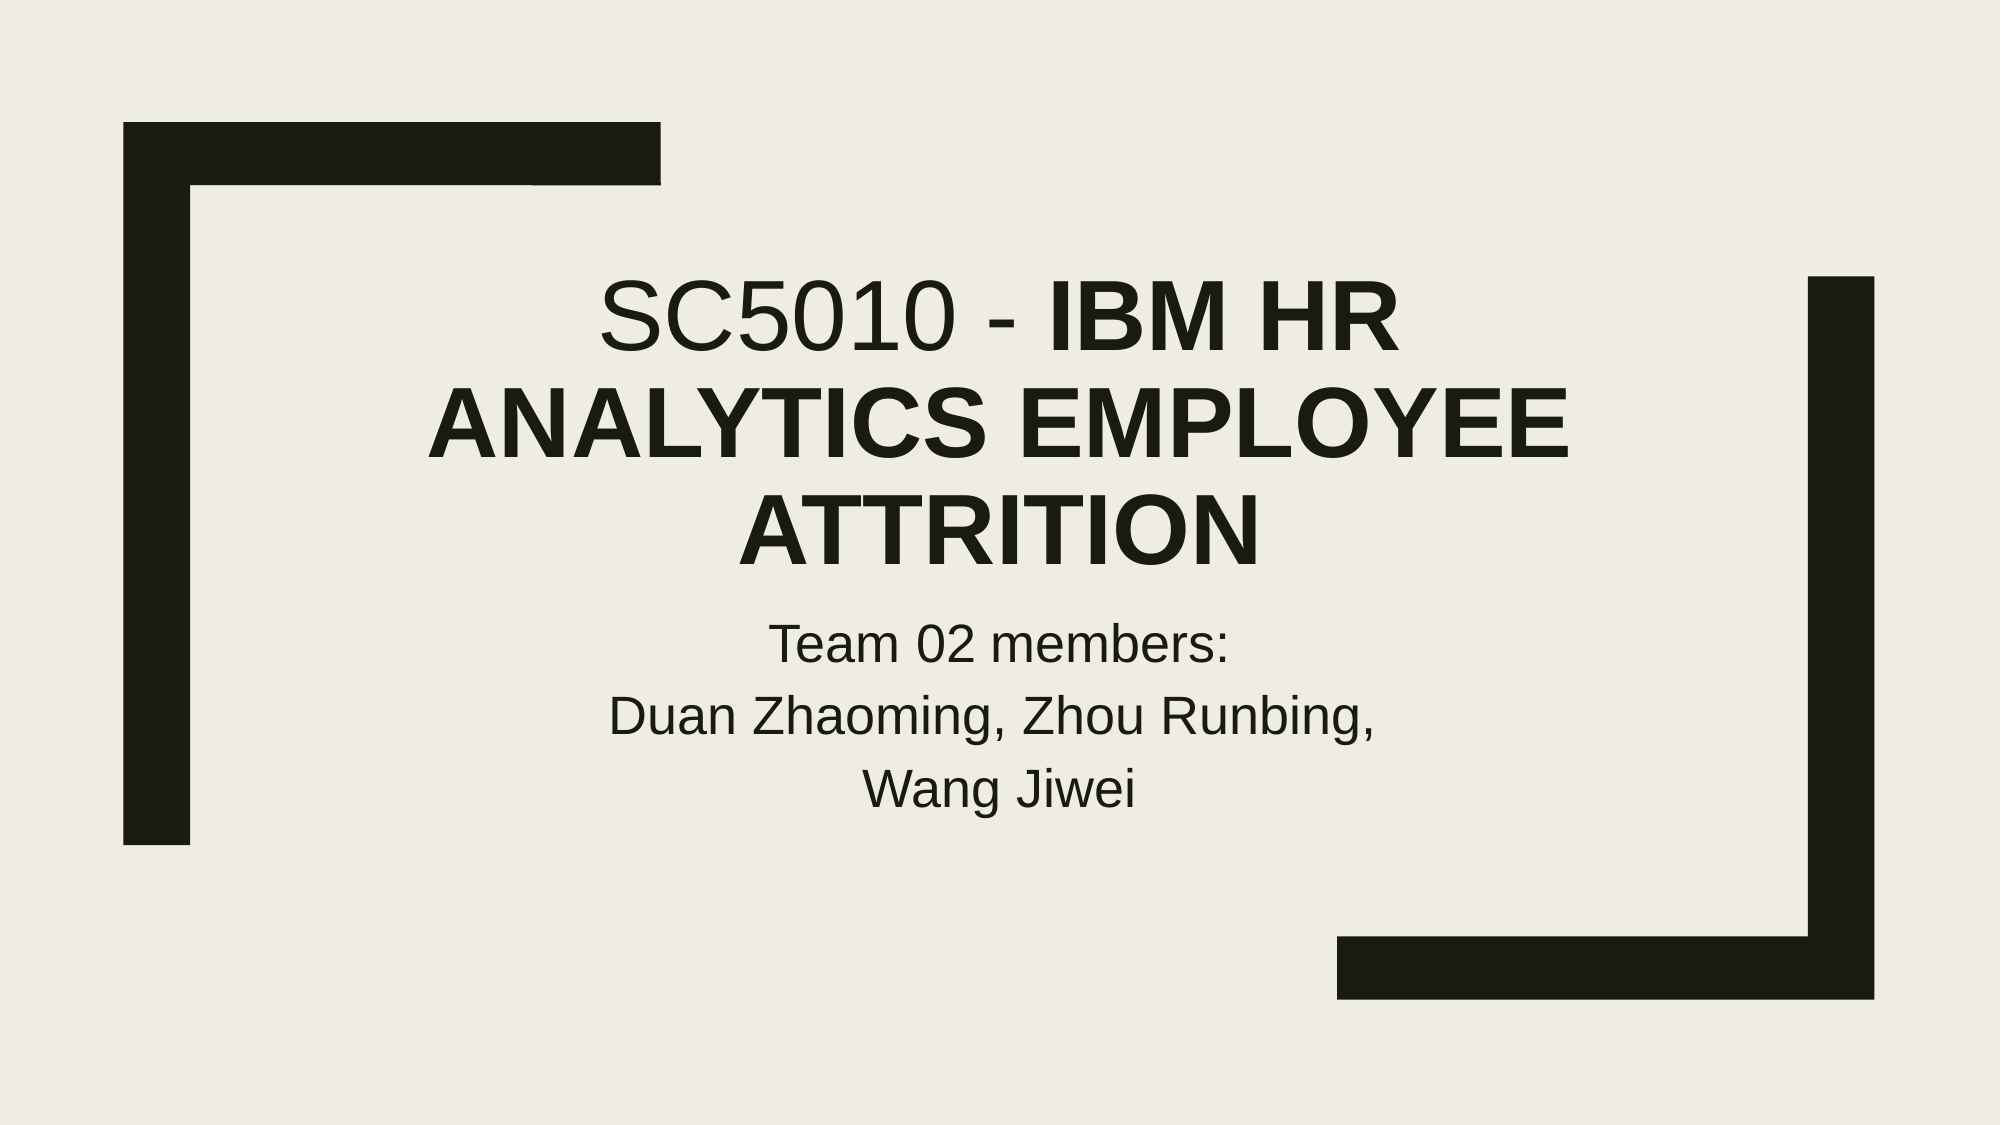

# SC5010 - IBM HR Analytics Employee Attrition
Team 02 members:
Duan Zhaoming, Zhou Runbing,
Wang Jiwei